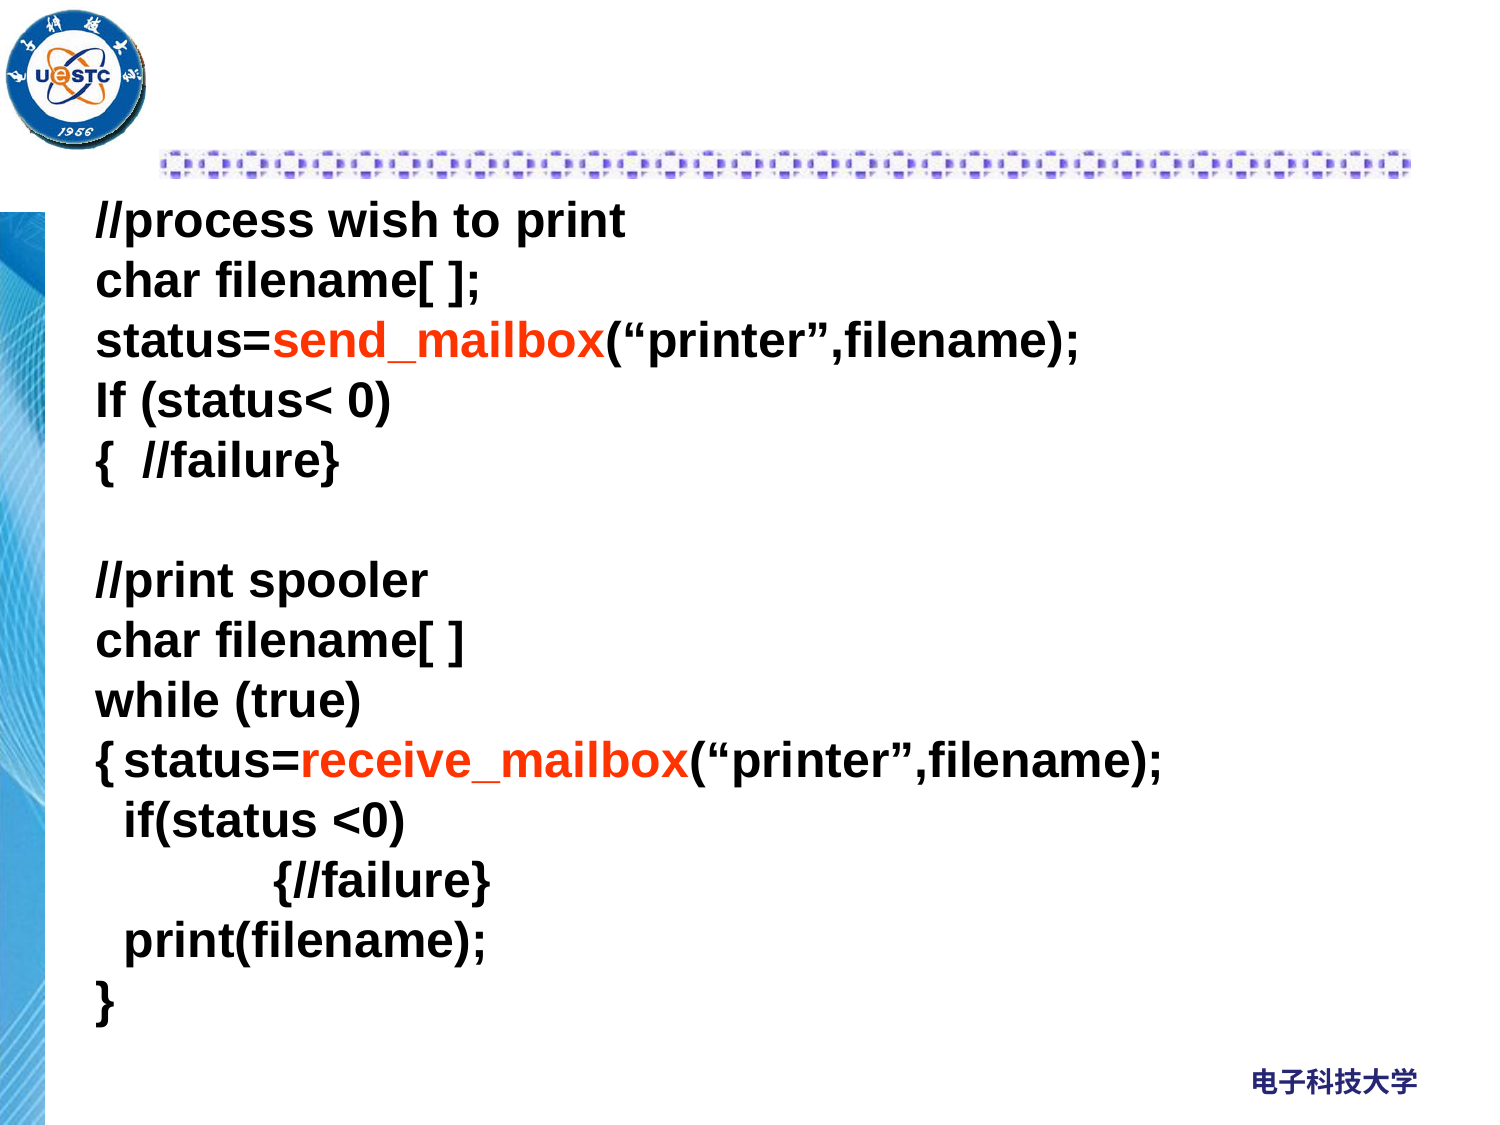

//process wish to print
char filename[ ];
status=send_mailbox(“printer”,filename);
If (status< 0)
{  //failure}

//print spooler
char filename[ ]
while (true)
{	status=receive_mailbox(“printer”,filename);
	if(status <0)
		{//failure}
	print(filename);
}